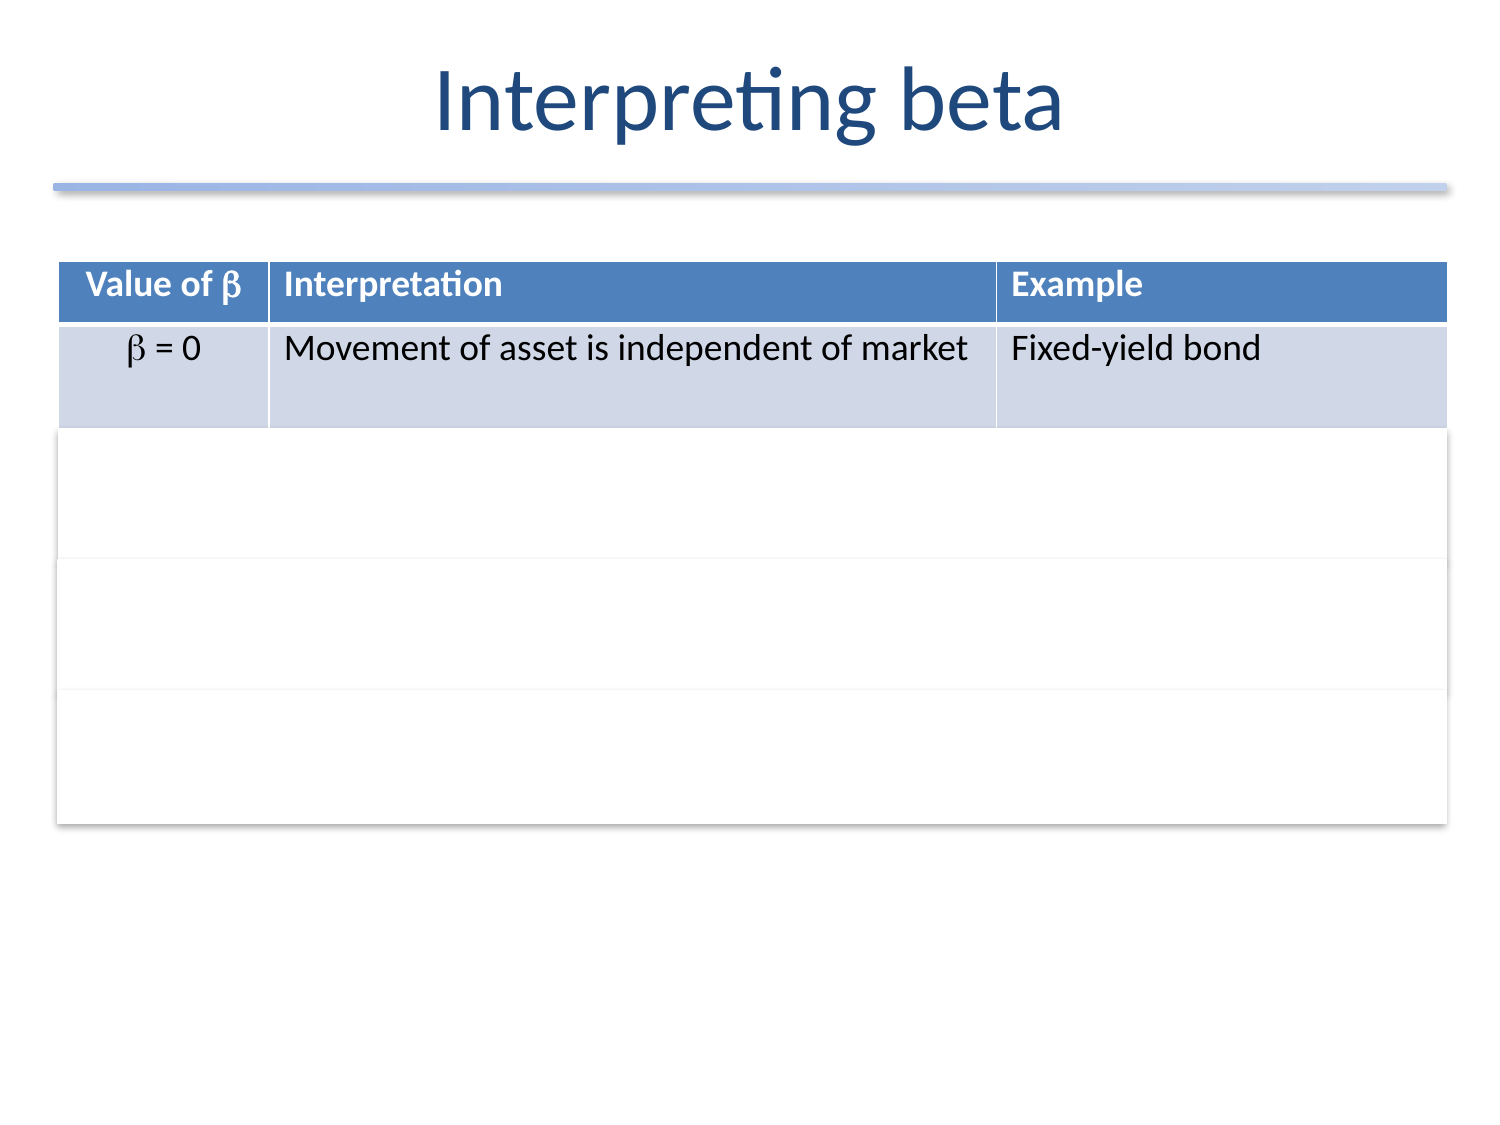

# Interpreting beta

| Value of β | Interpretation | Example |
| --- | --- | --- |
| β = 0 | Movement of asset is independent of market | Fixed-yield bond |
| 0 < β < 1 | Movement of asset is in the same direction as, but less than movement of the market | Consumer “staple” stock |
| β = 1 | Movement of asset is exactly the same direction & magnitude of the market | Representative stock |
| β > 1 | Movement of asset is in the same direction as, but more than movement of the market | Tech stock |